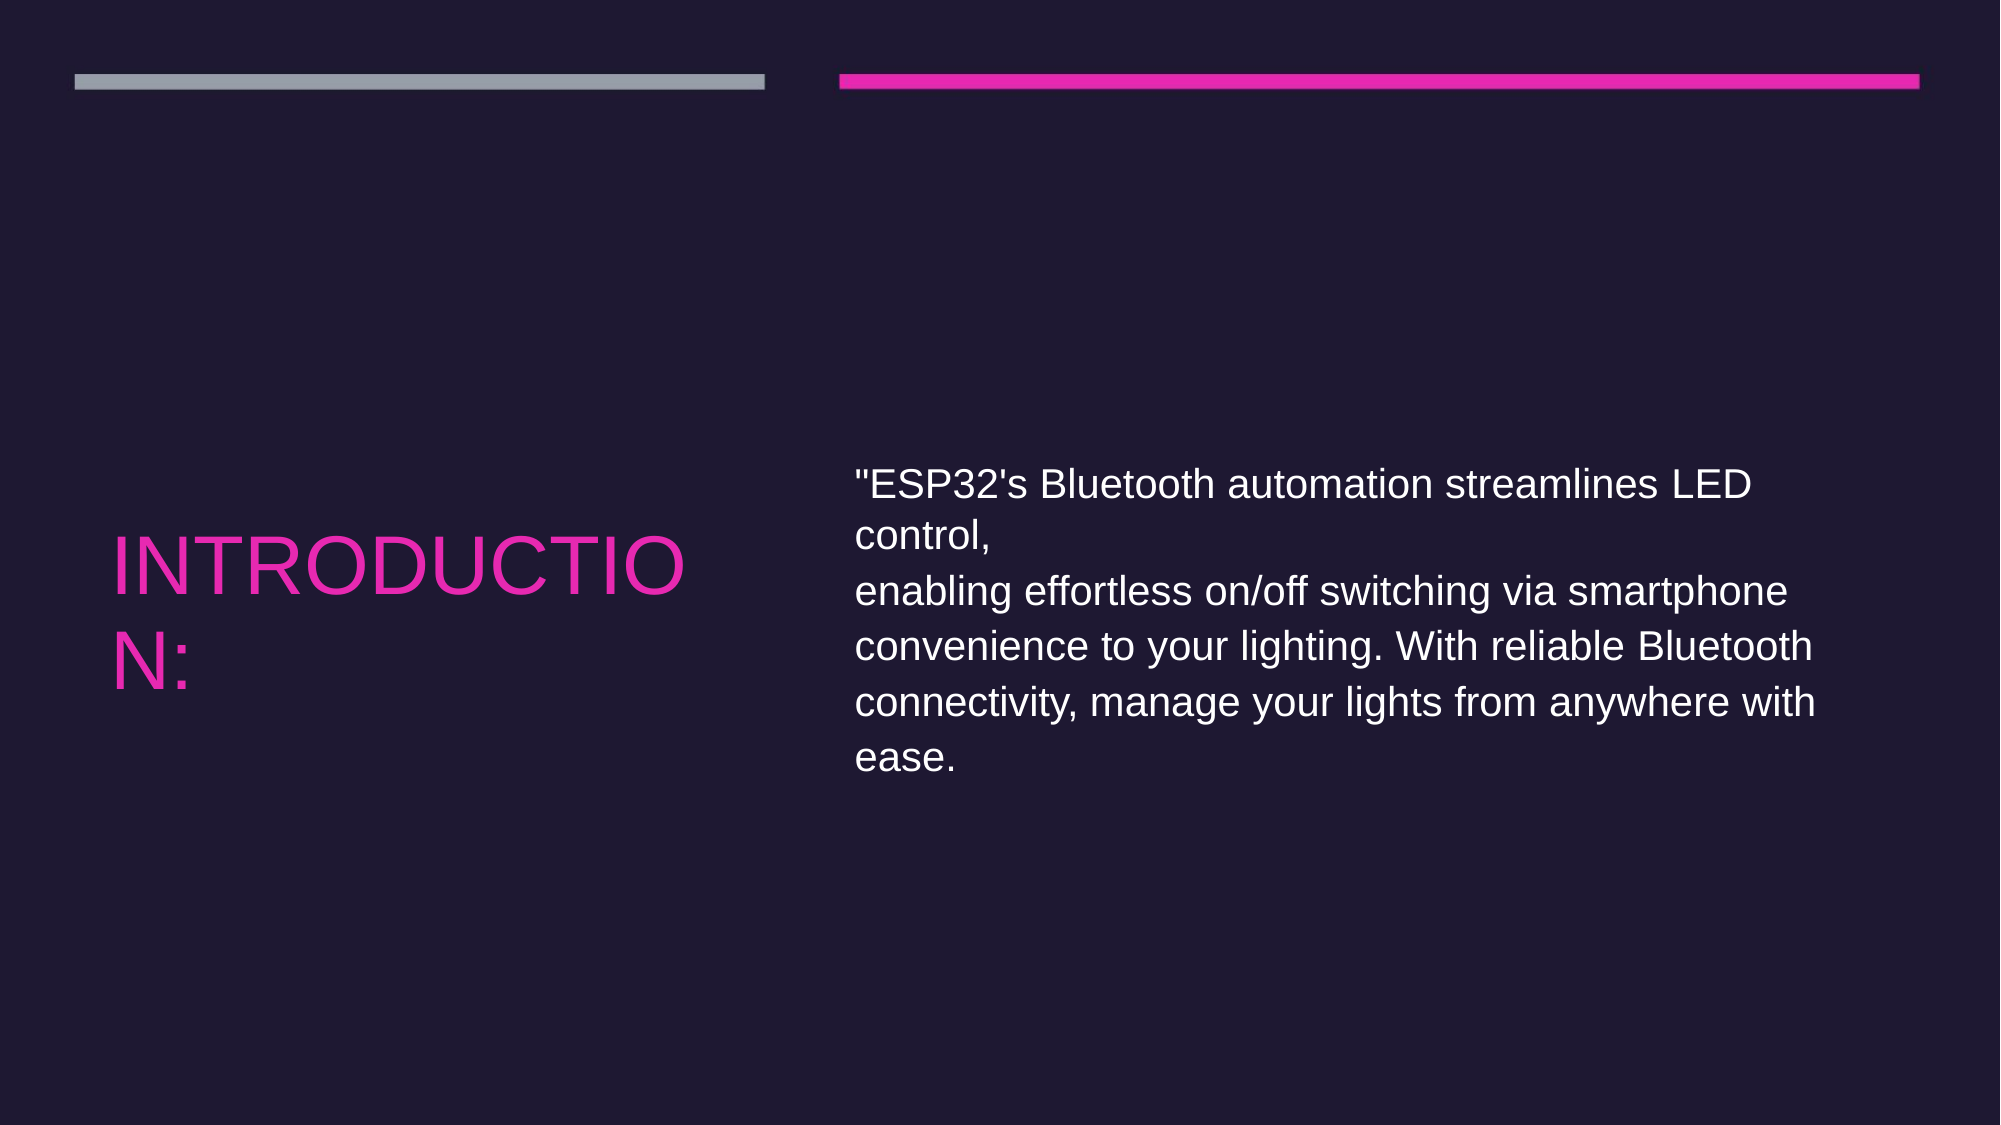

"ESP32's Bluetooth automation streamlines LED control,
enabling effortless on/off switching via smartphone
convenience to your lighting. With reliable Bluetooth
connectivity, manage your lights from anywhere with
ease.
INTRODUCTION: